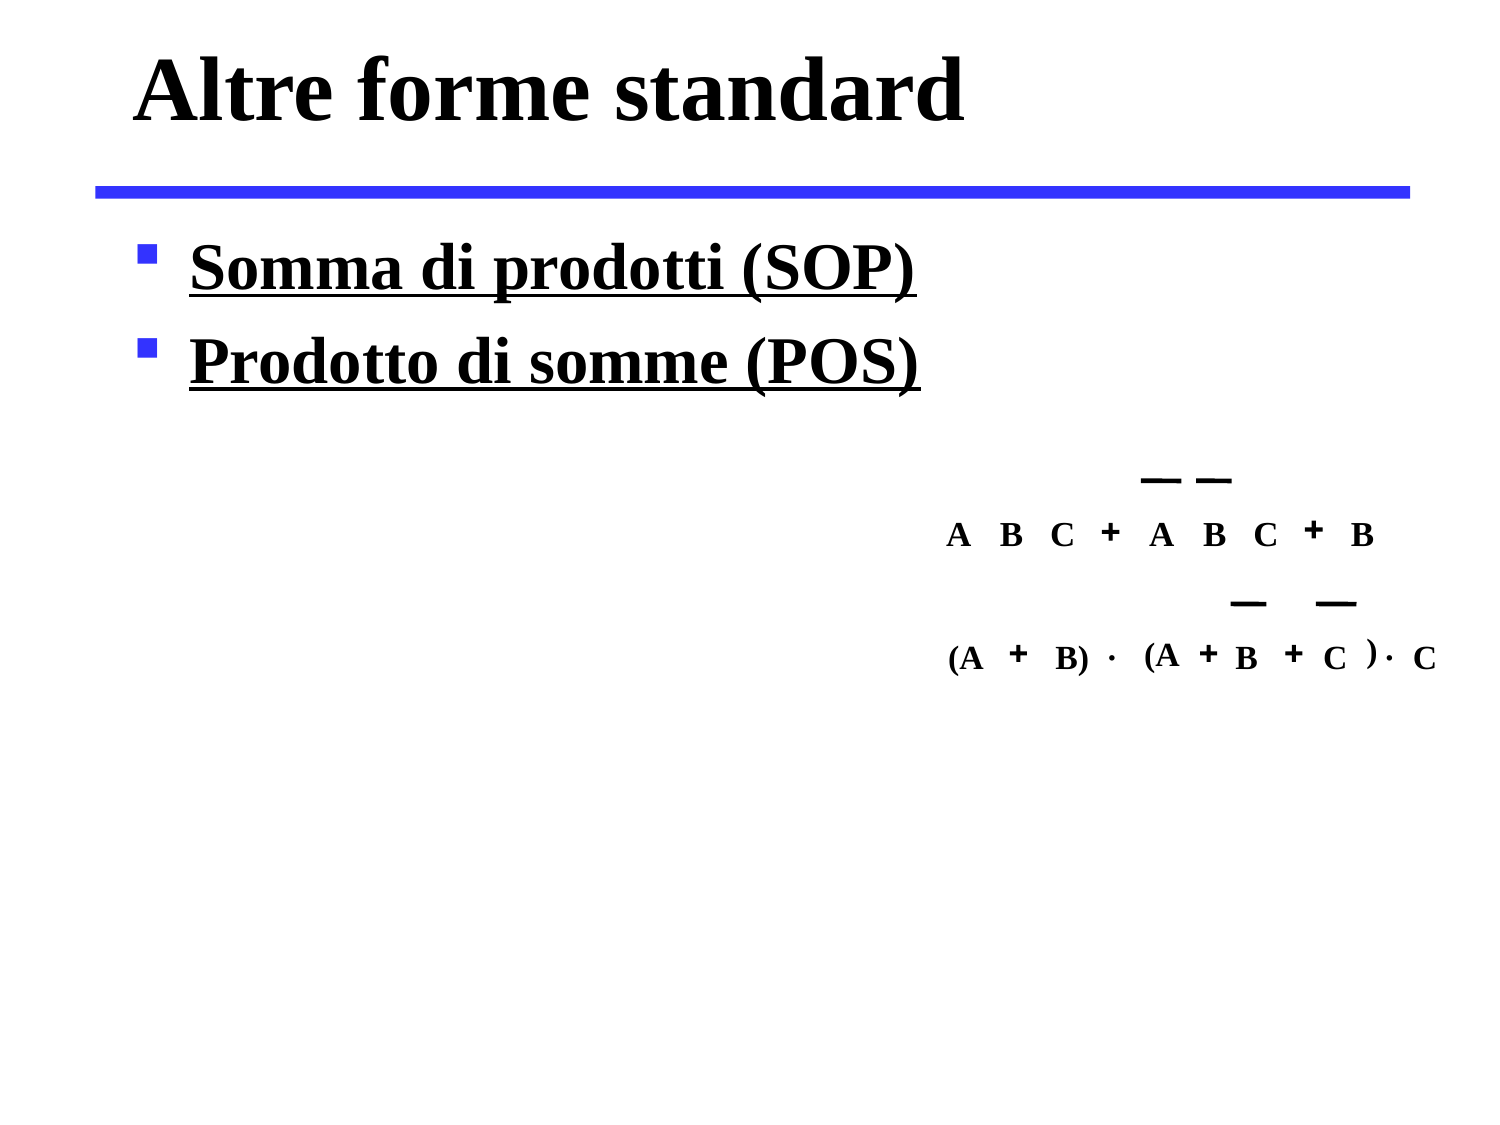

# Altre forme standard
Somma di prodotti (SOP)
Prodotto di somme (POS)
+
+
A

B

C

A
B

C

B

)
+
+
+
(A
(A

B)

·

B

C

·

C